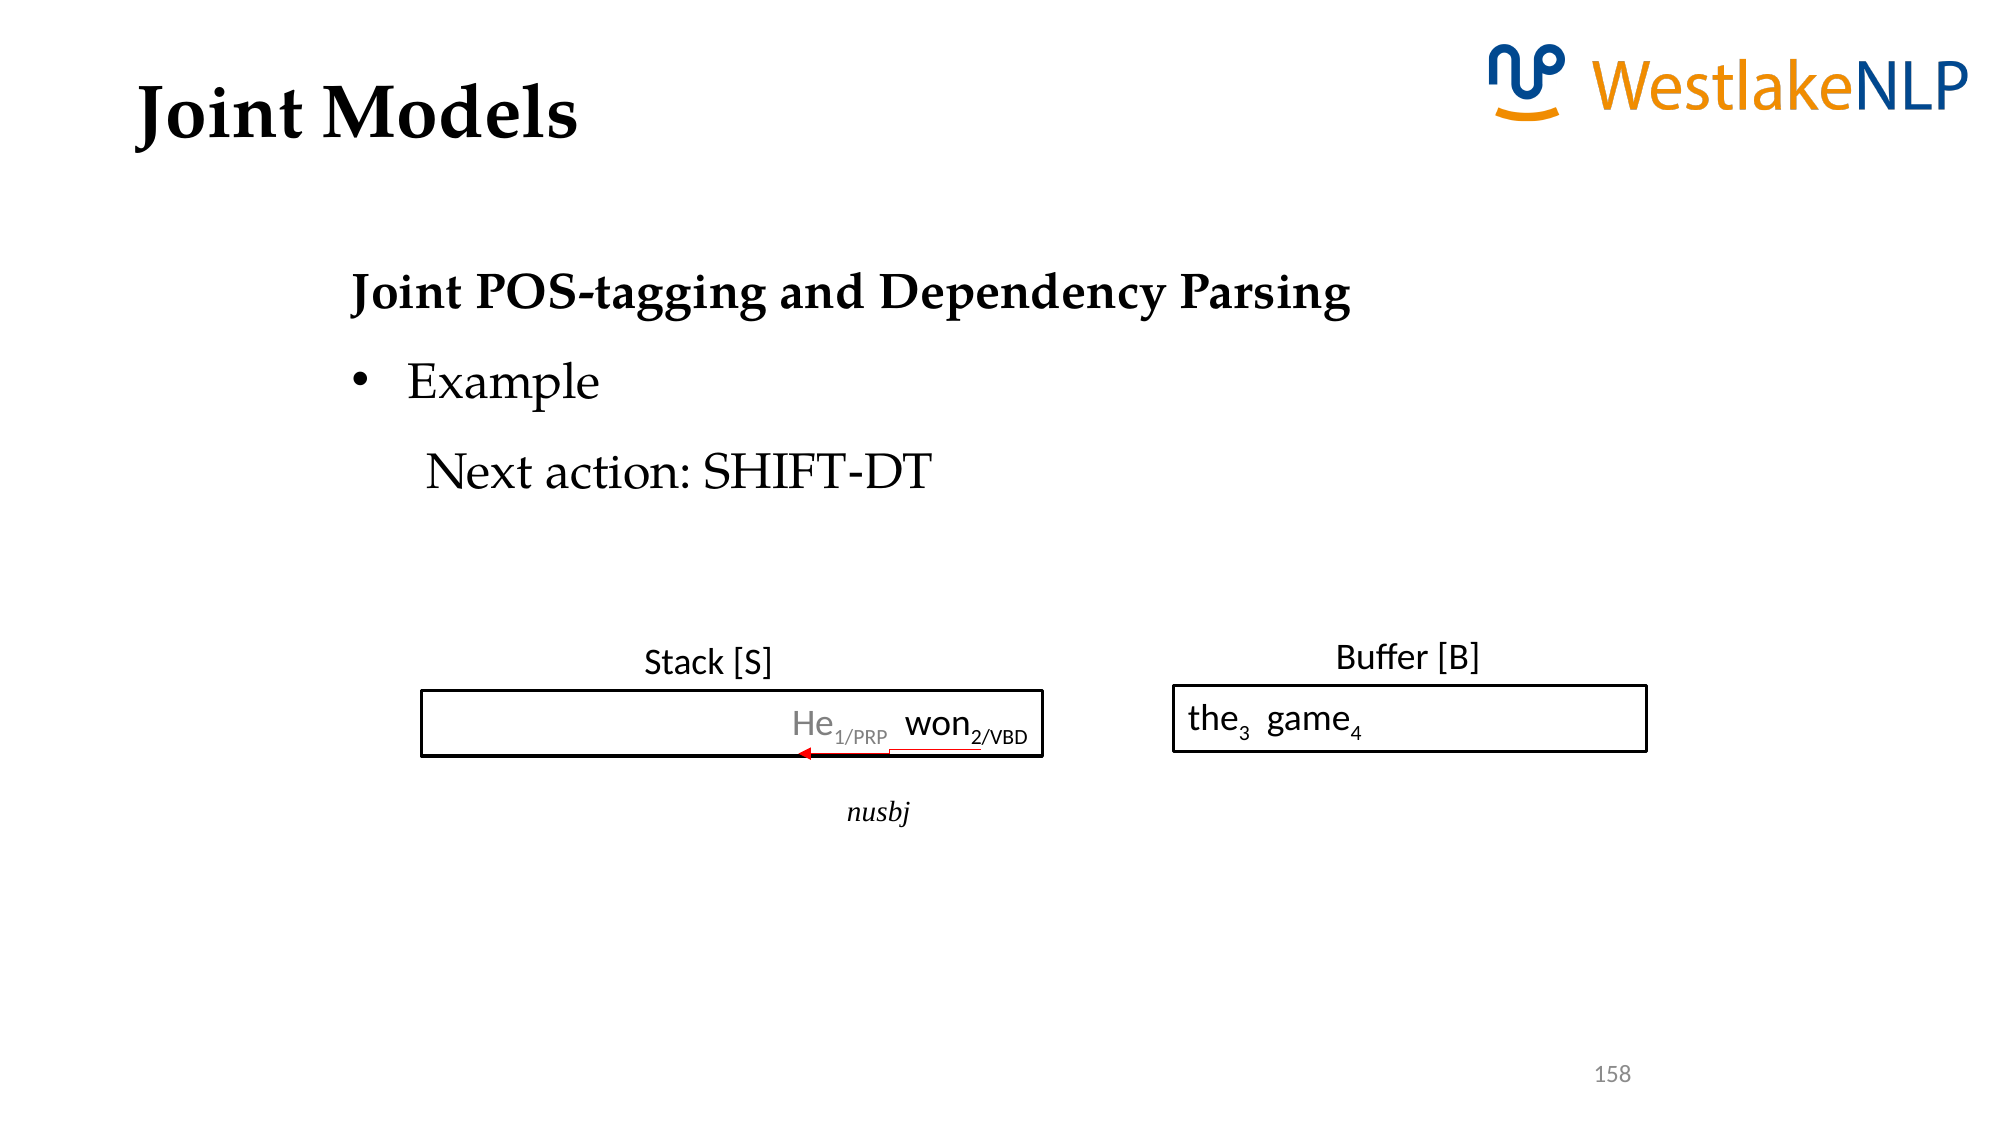

Joint Models
Joint POS-tagging and Dependency Parsing
Example
Next action: SHIFT-DT
Buffer [B]
Stack [S]
the3  game4
He1/PRP  won2/VBD
nusbj
158